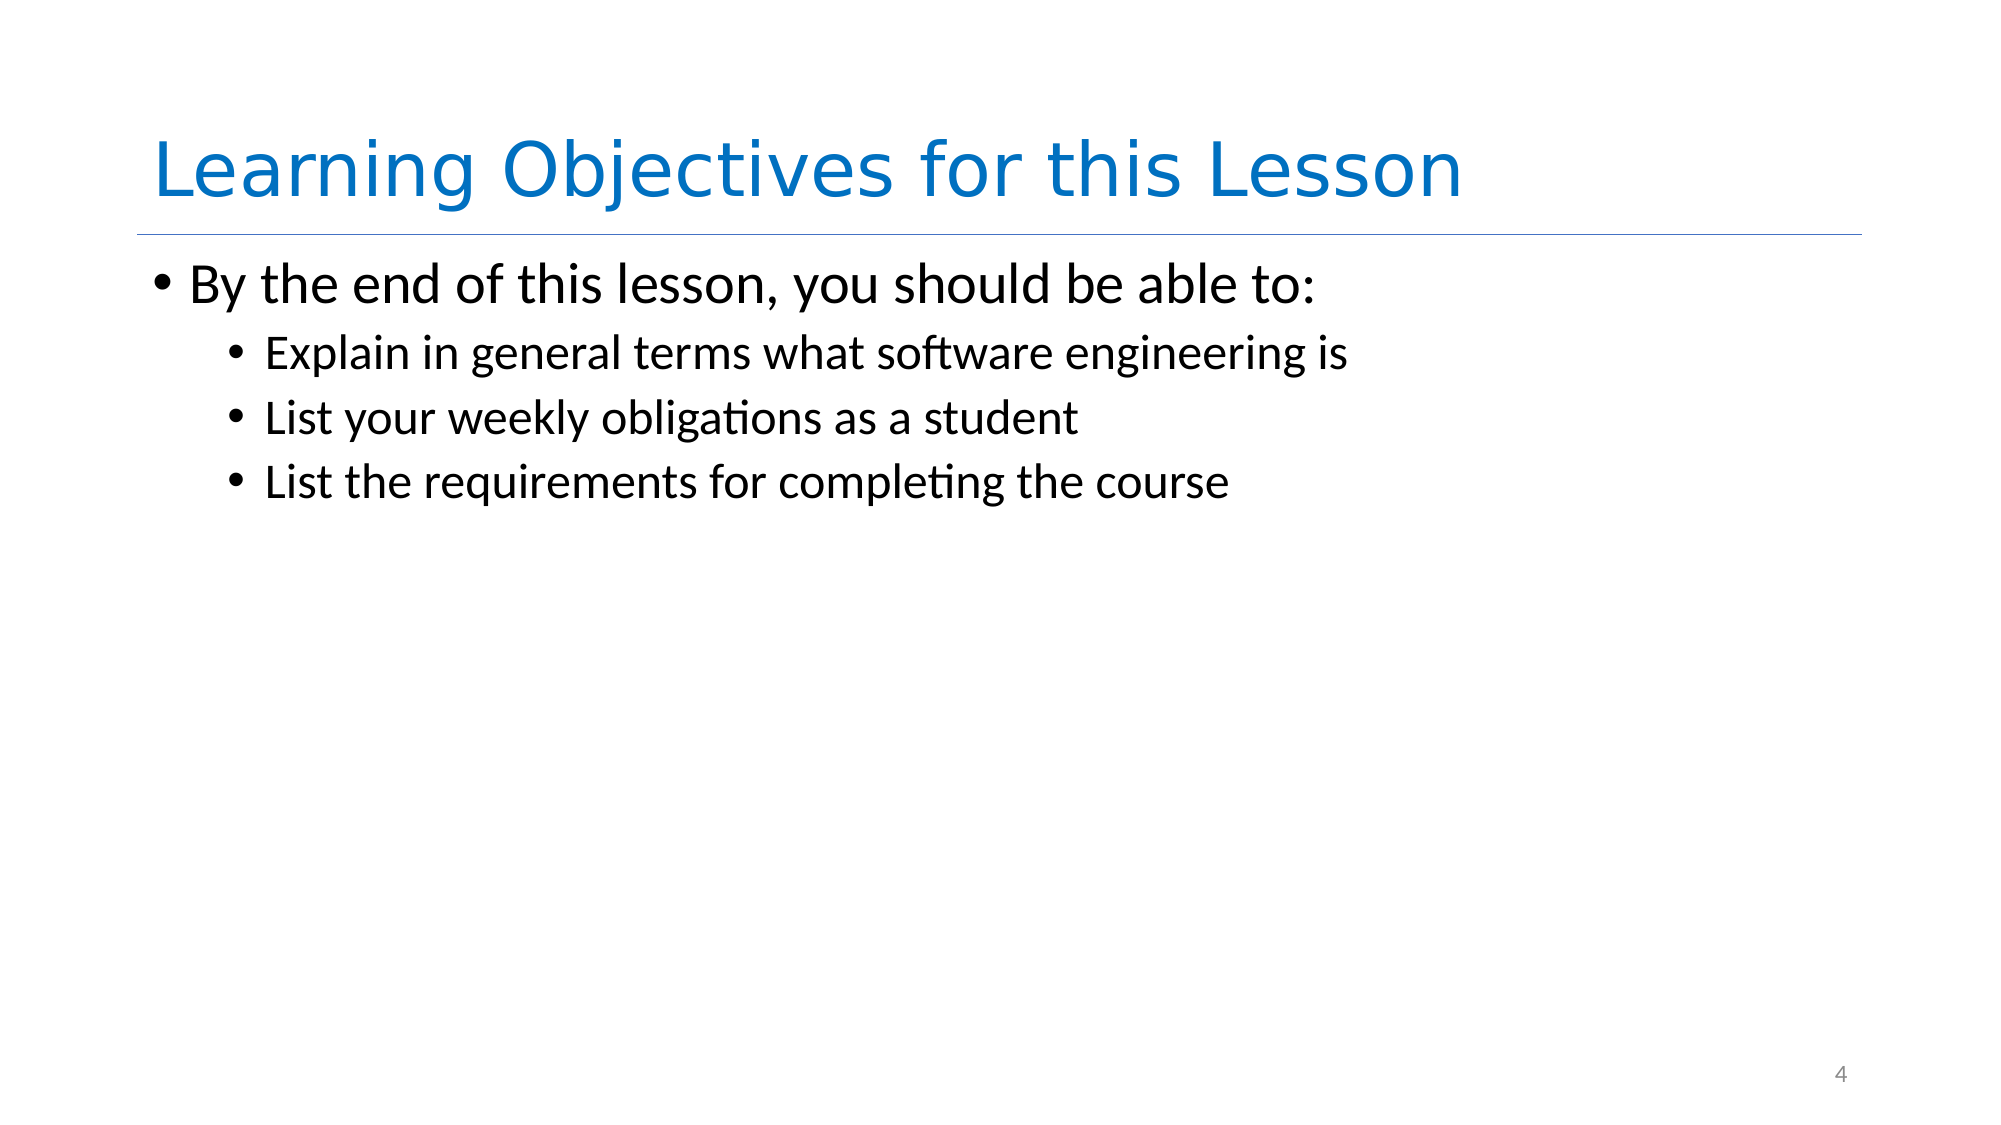

# Learning Objectives for this Lesson
By the end of this lesson, you should be able to:
Explain in general terms what software engineering is
List your weekly obligations as a student
List the requirements for completing the course

4